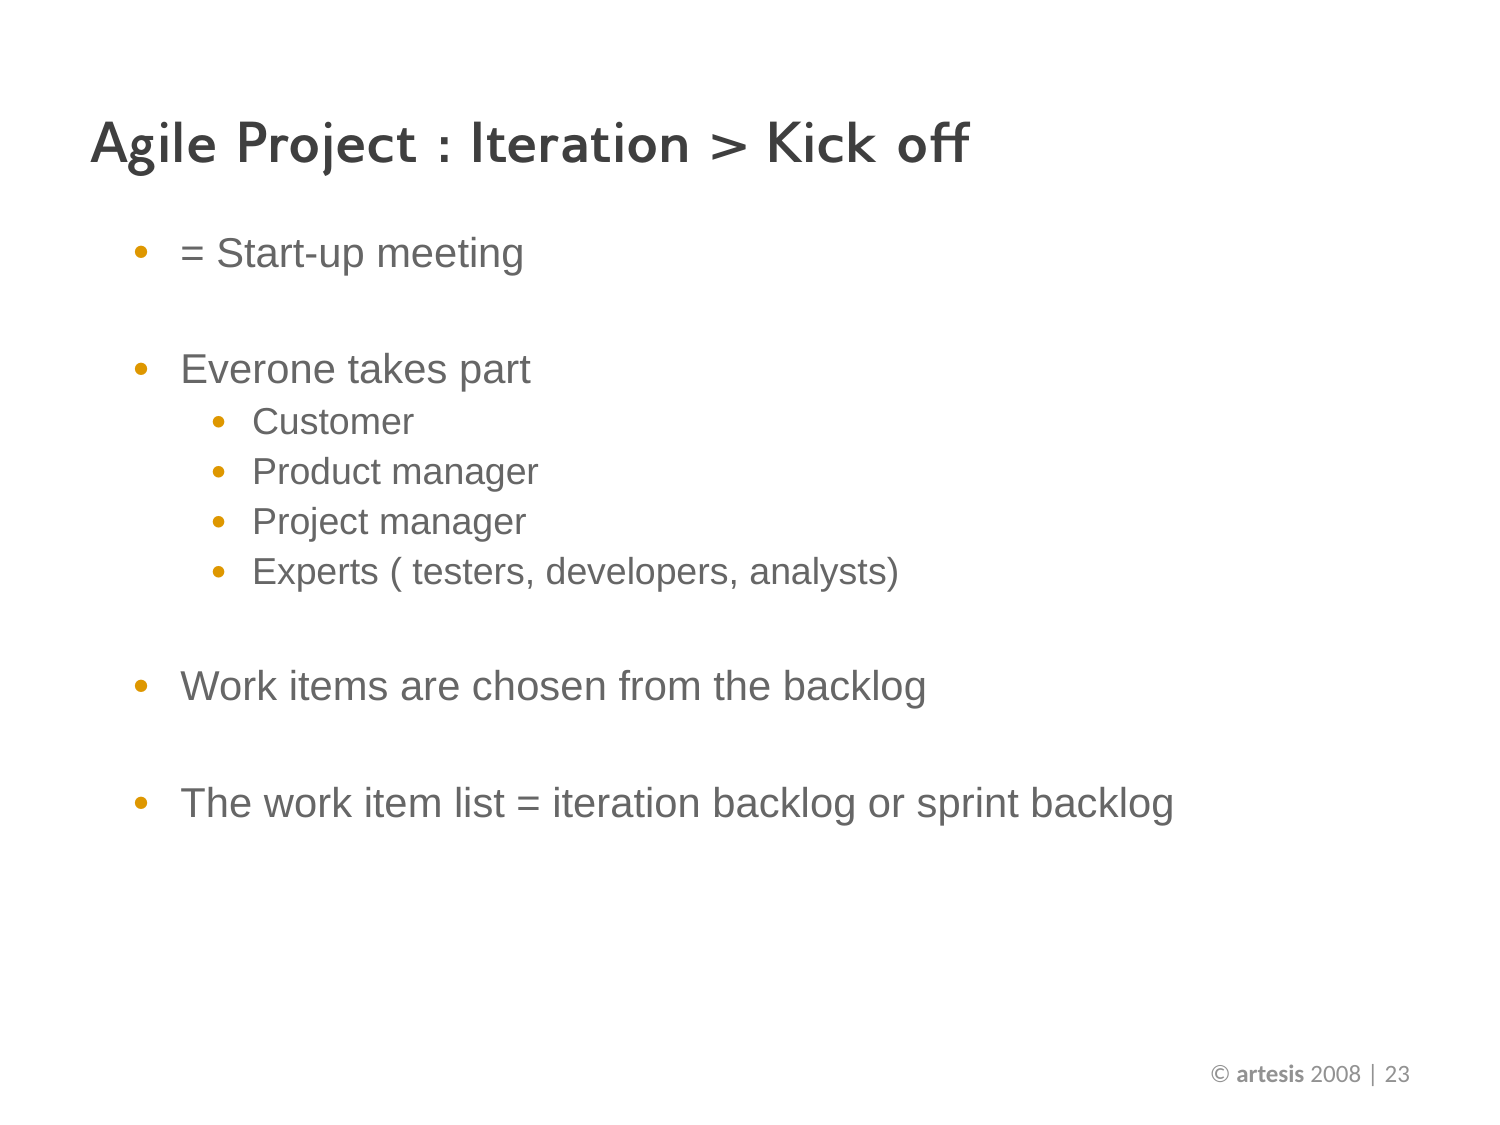

# Agile Project : Iteration > Kick off
= Start-up meeting

Everone takes part
Customer
Product manager
Project manager
Experts ( testers, developers, analysts)

Work items are chosen from the backlog

The work item list = iteration backlog or sprint backlog
© artesis 2008 | 23